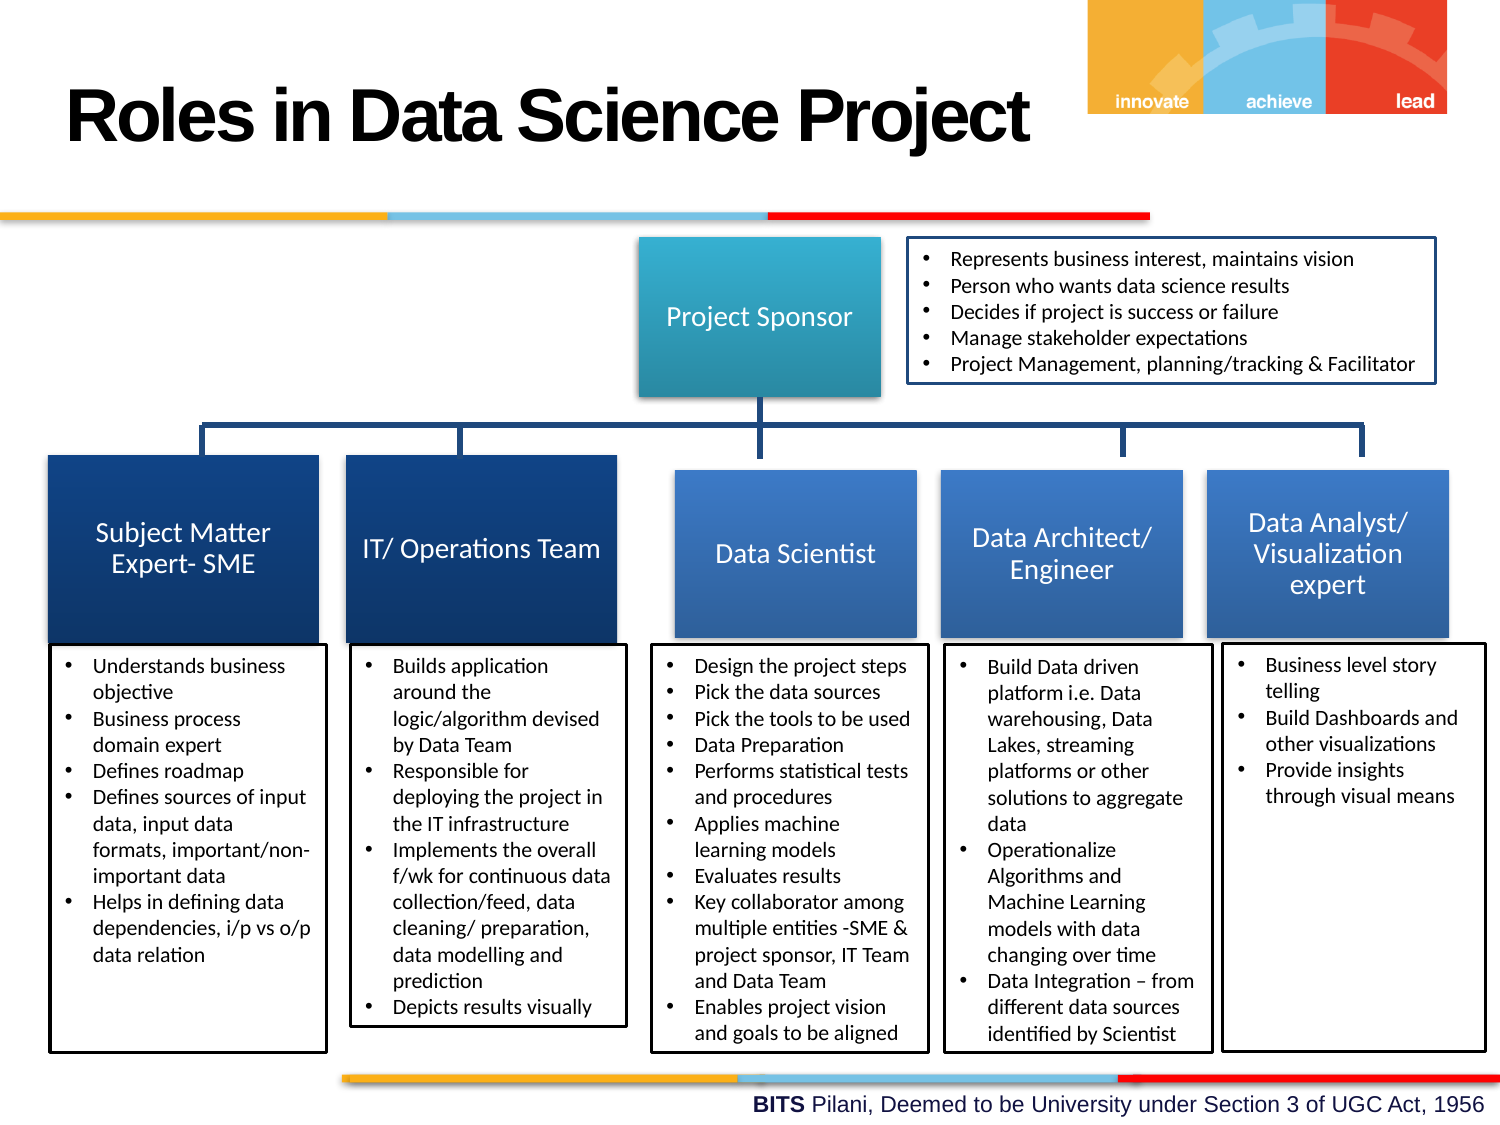

Roles in Data Science Project

Project Sponsor
Data Scientist
Data Architect/ Engineer
Data Analyst/ Visualization expert
Subject Matter Expert- SME
IT/ Operations Team
Represents business interest, maintains vision
Person who wants data science results
Decides if project is success or failure
Manage stakeholder expectations
Project Management, planning/tracking & Facilitator
Business level story telling
Build Dashboards and other visualizations
Provide insights through visual means

Builds application around the logic/algorithm devised by Data Team
Responsible for deploying the project in the IT infrastructure
Implements the overall f/wk for continuous data collection/feed, data cleaning/ preparation, data modelling and prediction
Depicts results visually
Design the project steps
Pick the data sources
Pick the tools to be used
Data Preparation
Performs statistical tests and procedures
Applies machine learning models
Evaluates results
Key collaborator among multiple entities -SME & project sponsor, IT Team and Data Team
Enables project vision and goals to be aligned
Understands business objective
Business process domain expert
Defines roadmap
Defines sources of input data, input data formats, important/non-important data
Helps in defining data dependencies, i/p vs o/p data relation

Build Data driven platform i.e. Data warehousing, Data Lakes, streaming platforms or other solutions to aggregate data
Operationalize Algorithms and Machine Learning models with data changing over time
Data Integration – from different data sources identified by Scientist